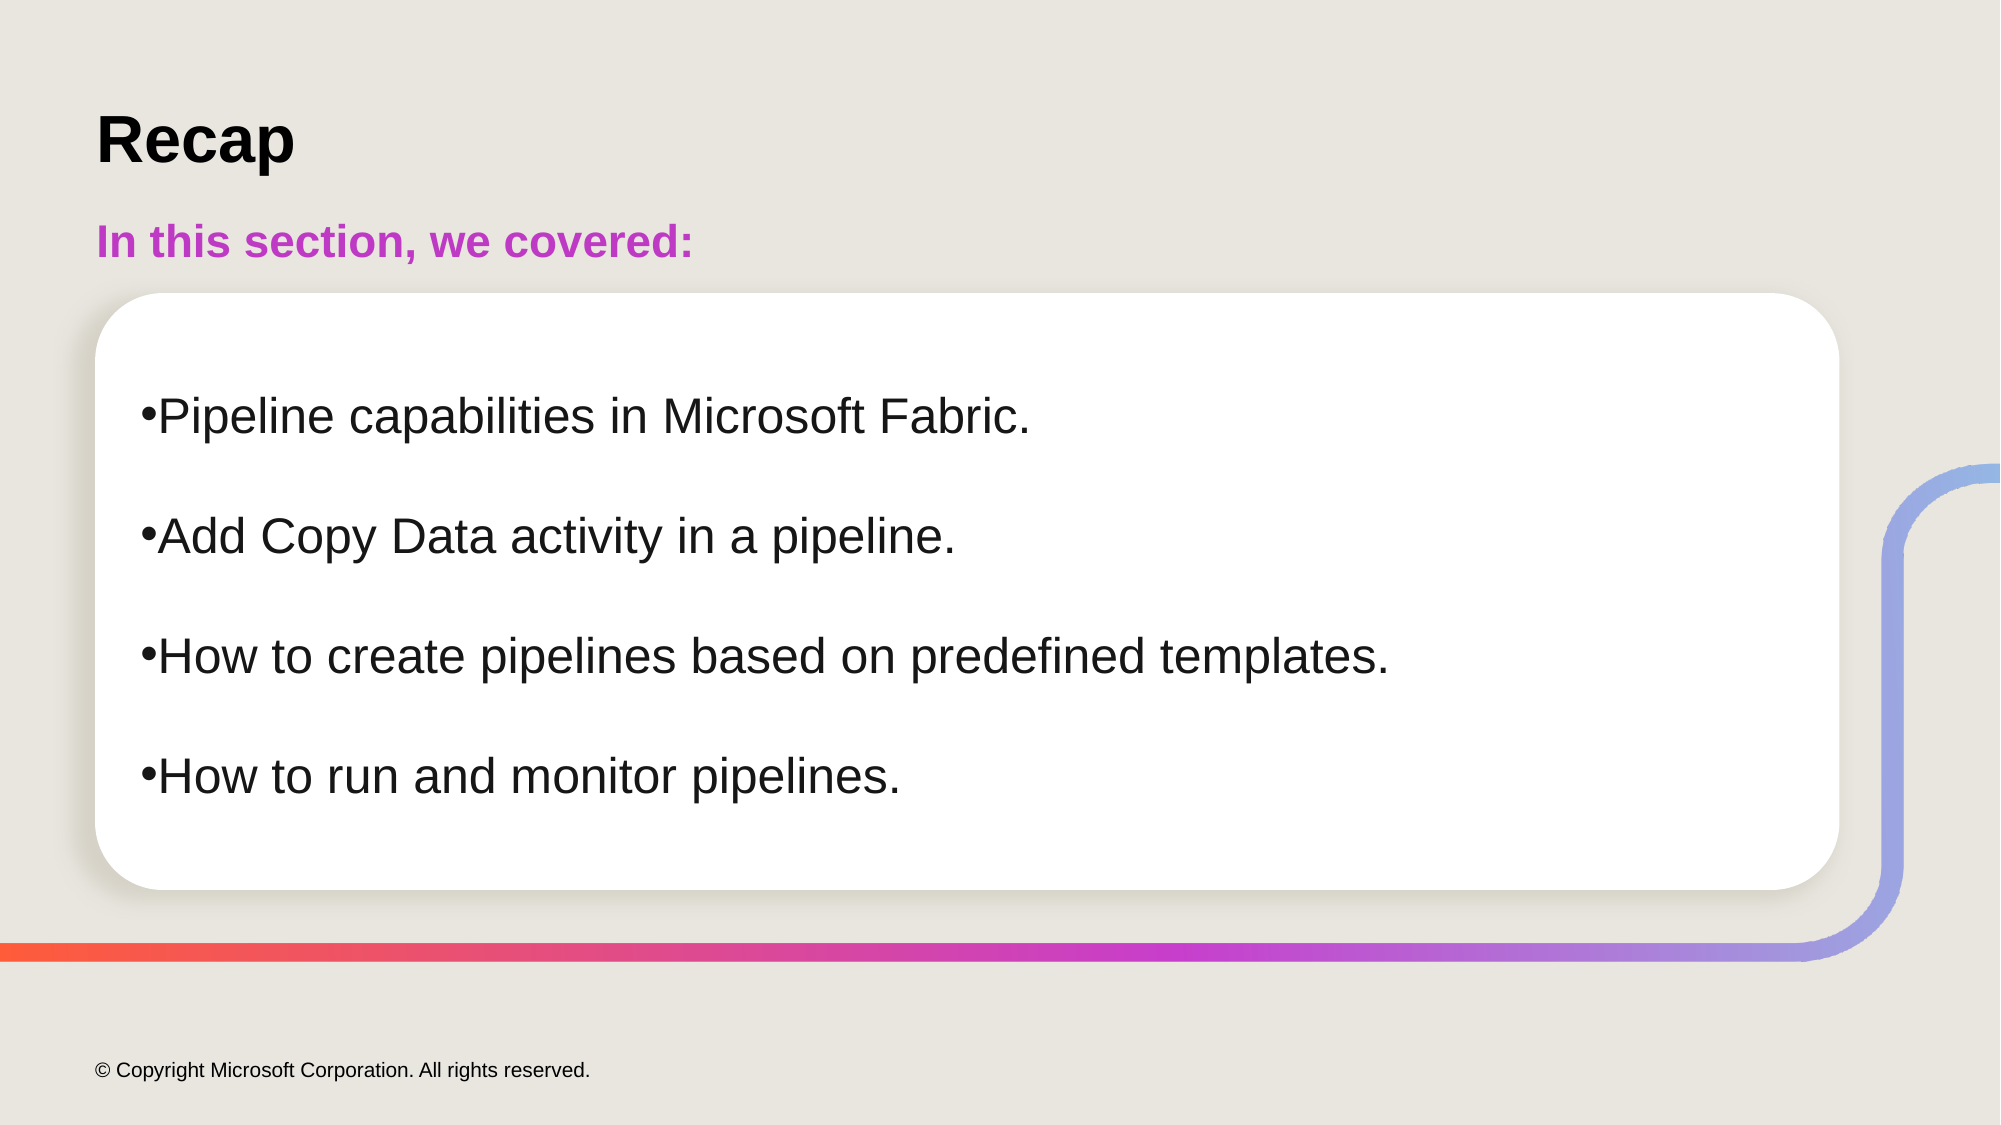

# Recap
In this section, we covered:
Pipeline capabilities in Microsoft Fabric.
Add Copy Data activity in a pipeline.
How to create pipelines based on predefined templates.
How to run and monitor pipelines.